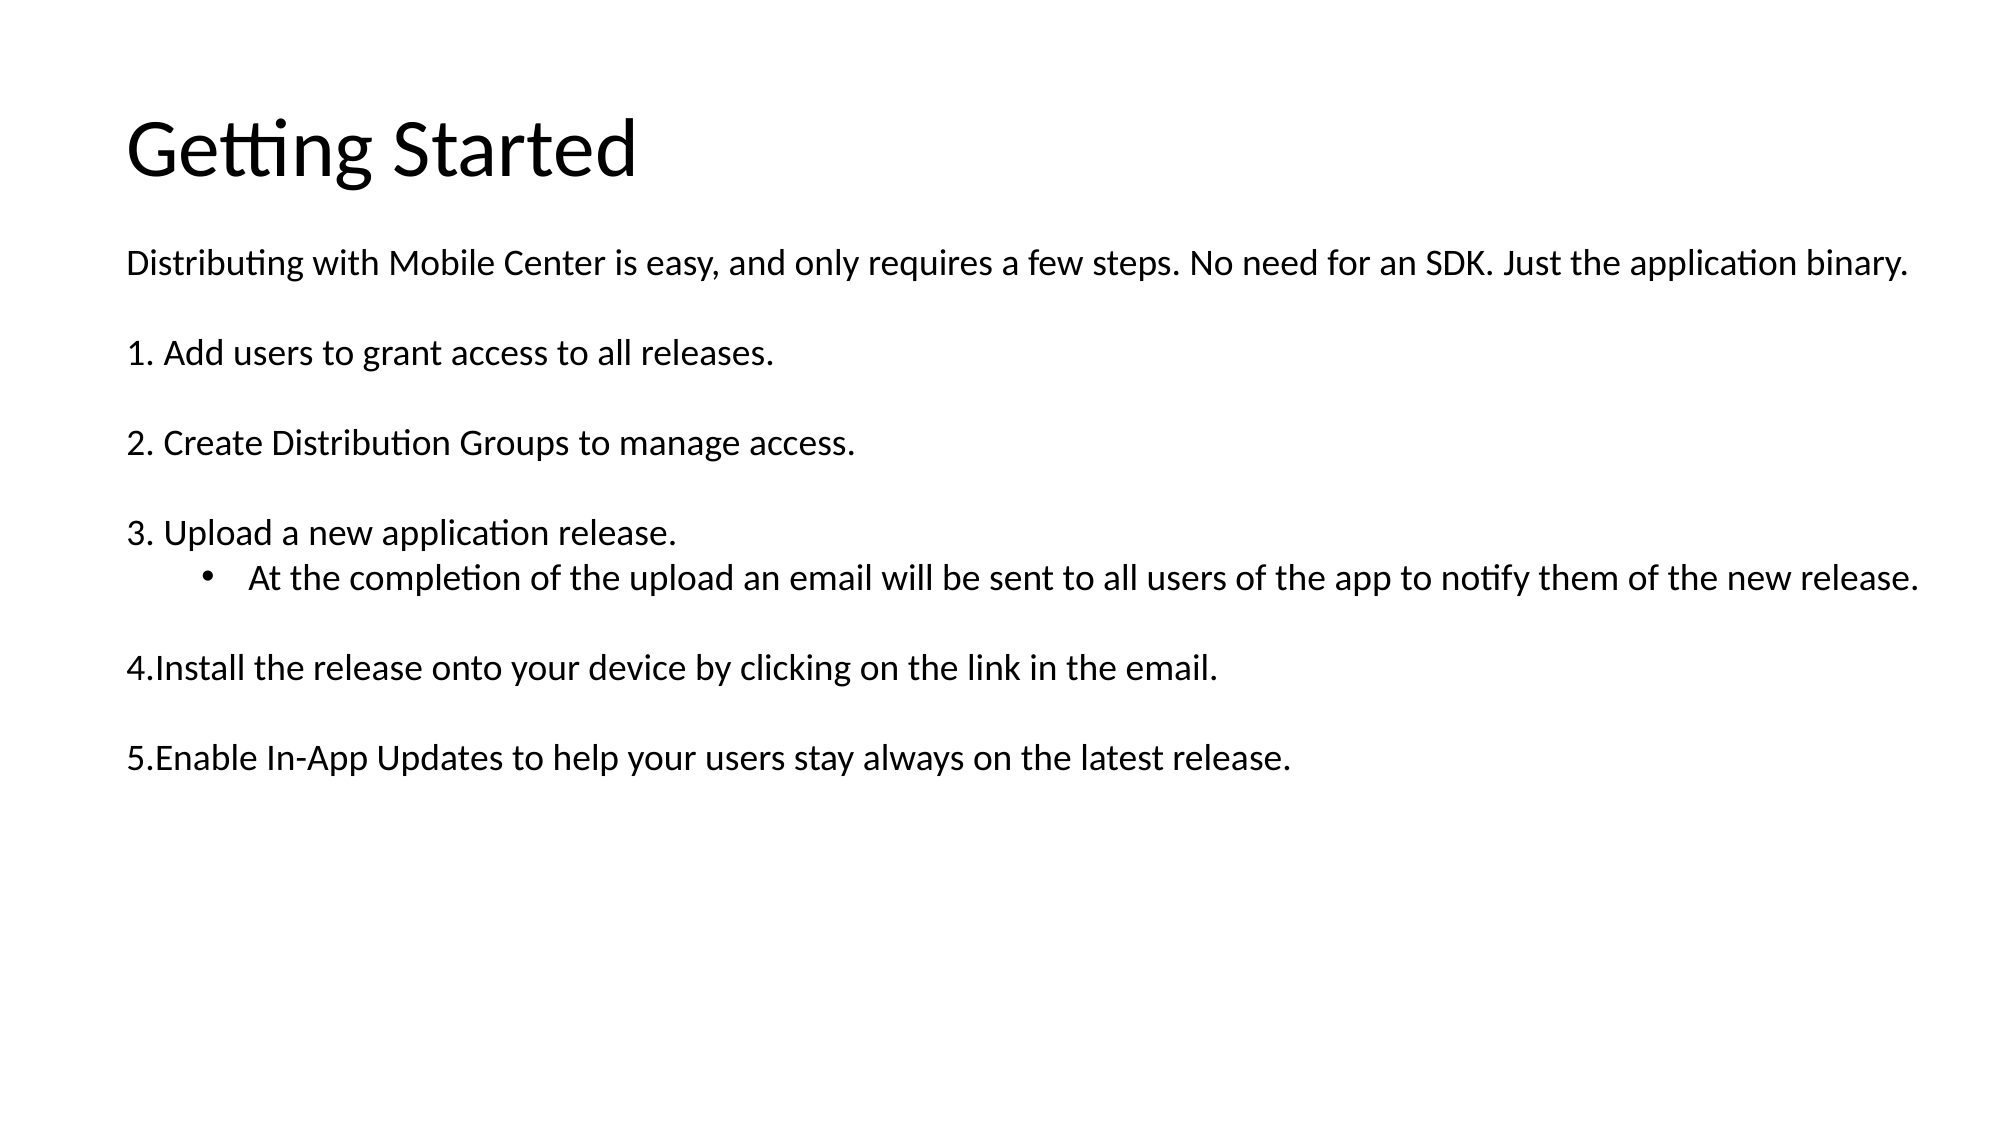

Getting Started

Distributing with Mobile Center is easy, and only requires a few steps. No need for an SDK. Just the application binary.

 Add users to grant access to all releases.

 Create Distribution Groups to manage access.

 Upload a new application release.
At the completion of the upload an email will be sent to all users of the app to notify them of the new release.

Install the release onto your device by clicking on the link in the email.

Enable In-App Updates to help your users stay always on the latest release.